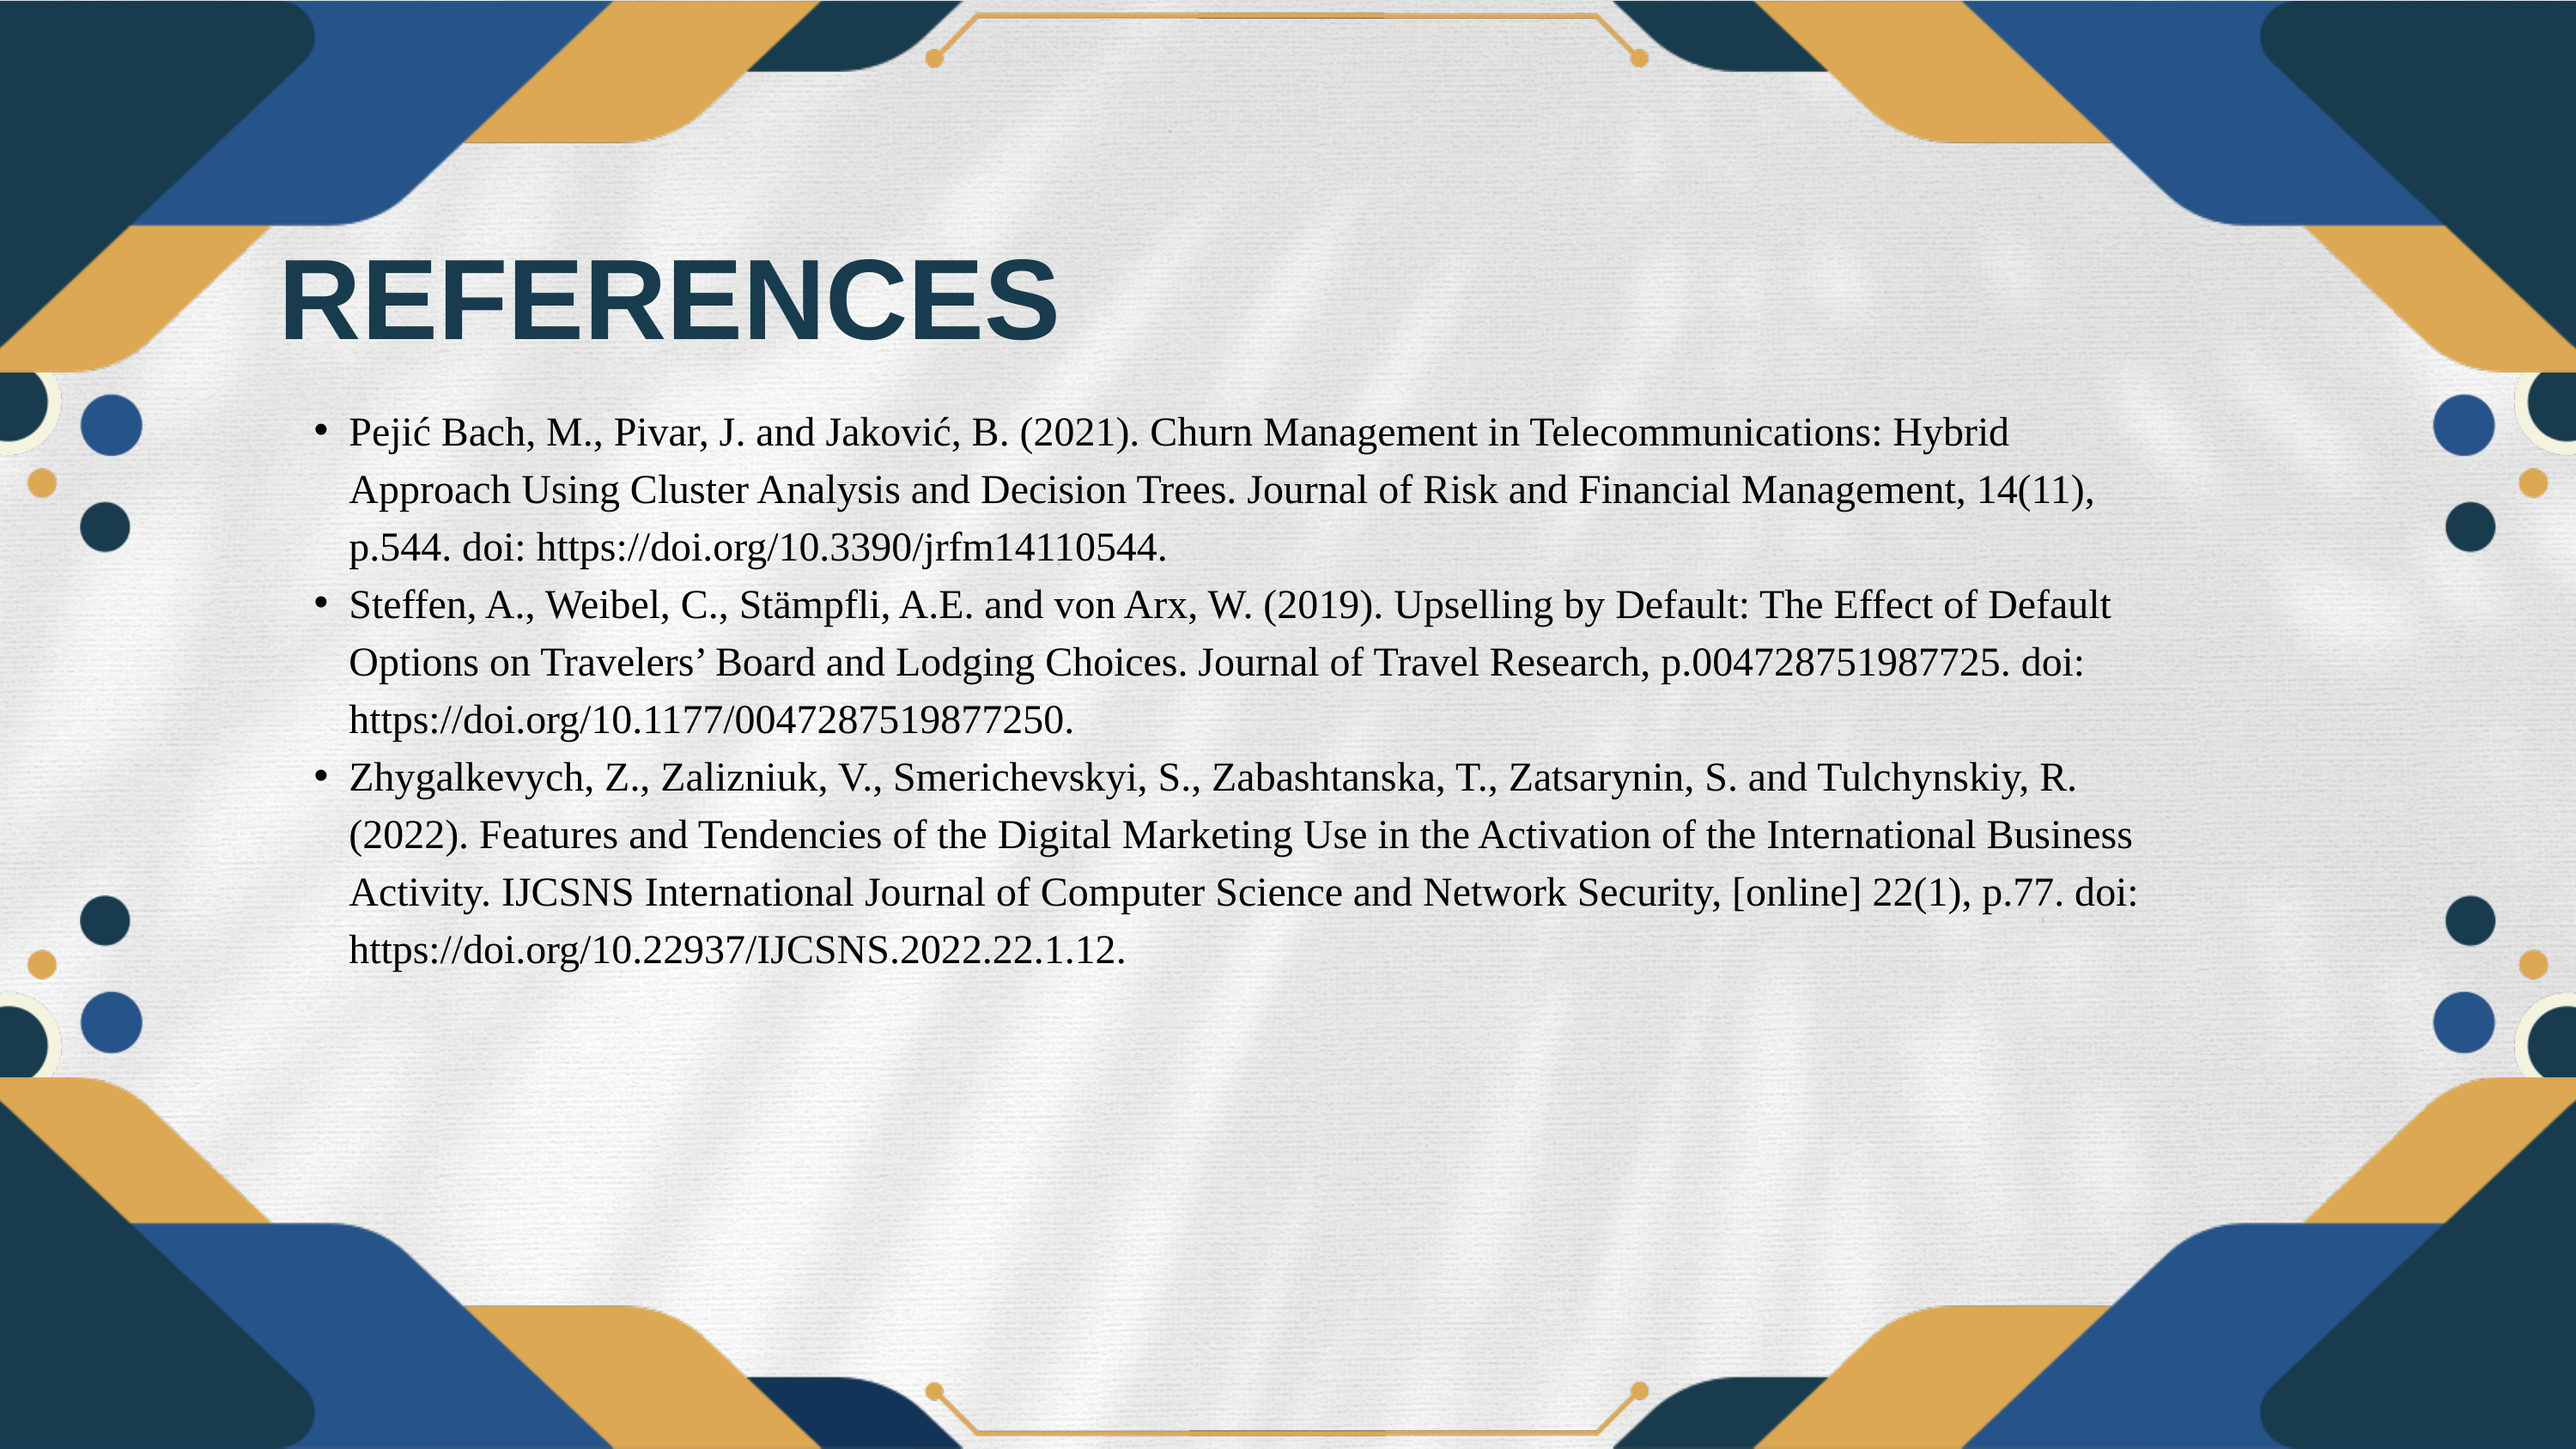

REFERENCES
Pejić Bach, M., Pivar, J. and Jaković, B. (2021). Churn Management in Telecommunications: Hybrid Approach Using Cluster Analysis and Decision Trees. Journal of Risk and Financial Management, 14(11), p.544. doi: https://doi.org/10.3390/jrfm14110544.
Steffen, A., Weibel, C., Stämpfli, A.E. and von Arx, W. (2019). Upselling by Default: The Effect of Default Options on Travelers’ Board and Lodging Choices. Journal of Travel Research, p.004728751987725. doi: https://doi.org/10.1177/0047287519877250.
Zhygalkevych, Z., Zalizniuk, V., Smerichevskyi, S., Zabashtanska, T., Zatsarynin, S. and Tulchynskiy, R. (2022). Features and Tendencies of the Digital Marketing Use in the Activation of the International Business Activity. IJCSNS International Journal of Computer Science and Network Security, [online] 22(1), p.77. doi: https://doi.org/10.22937/IJCSNS.2022.22.1.12.